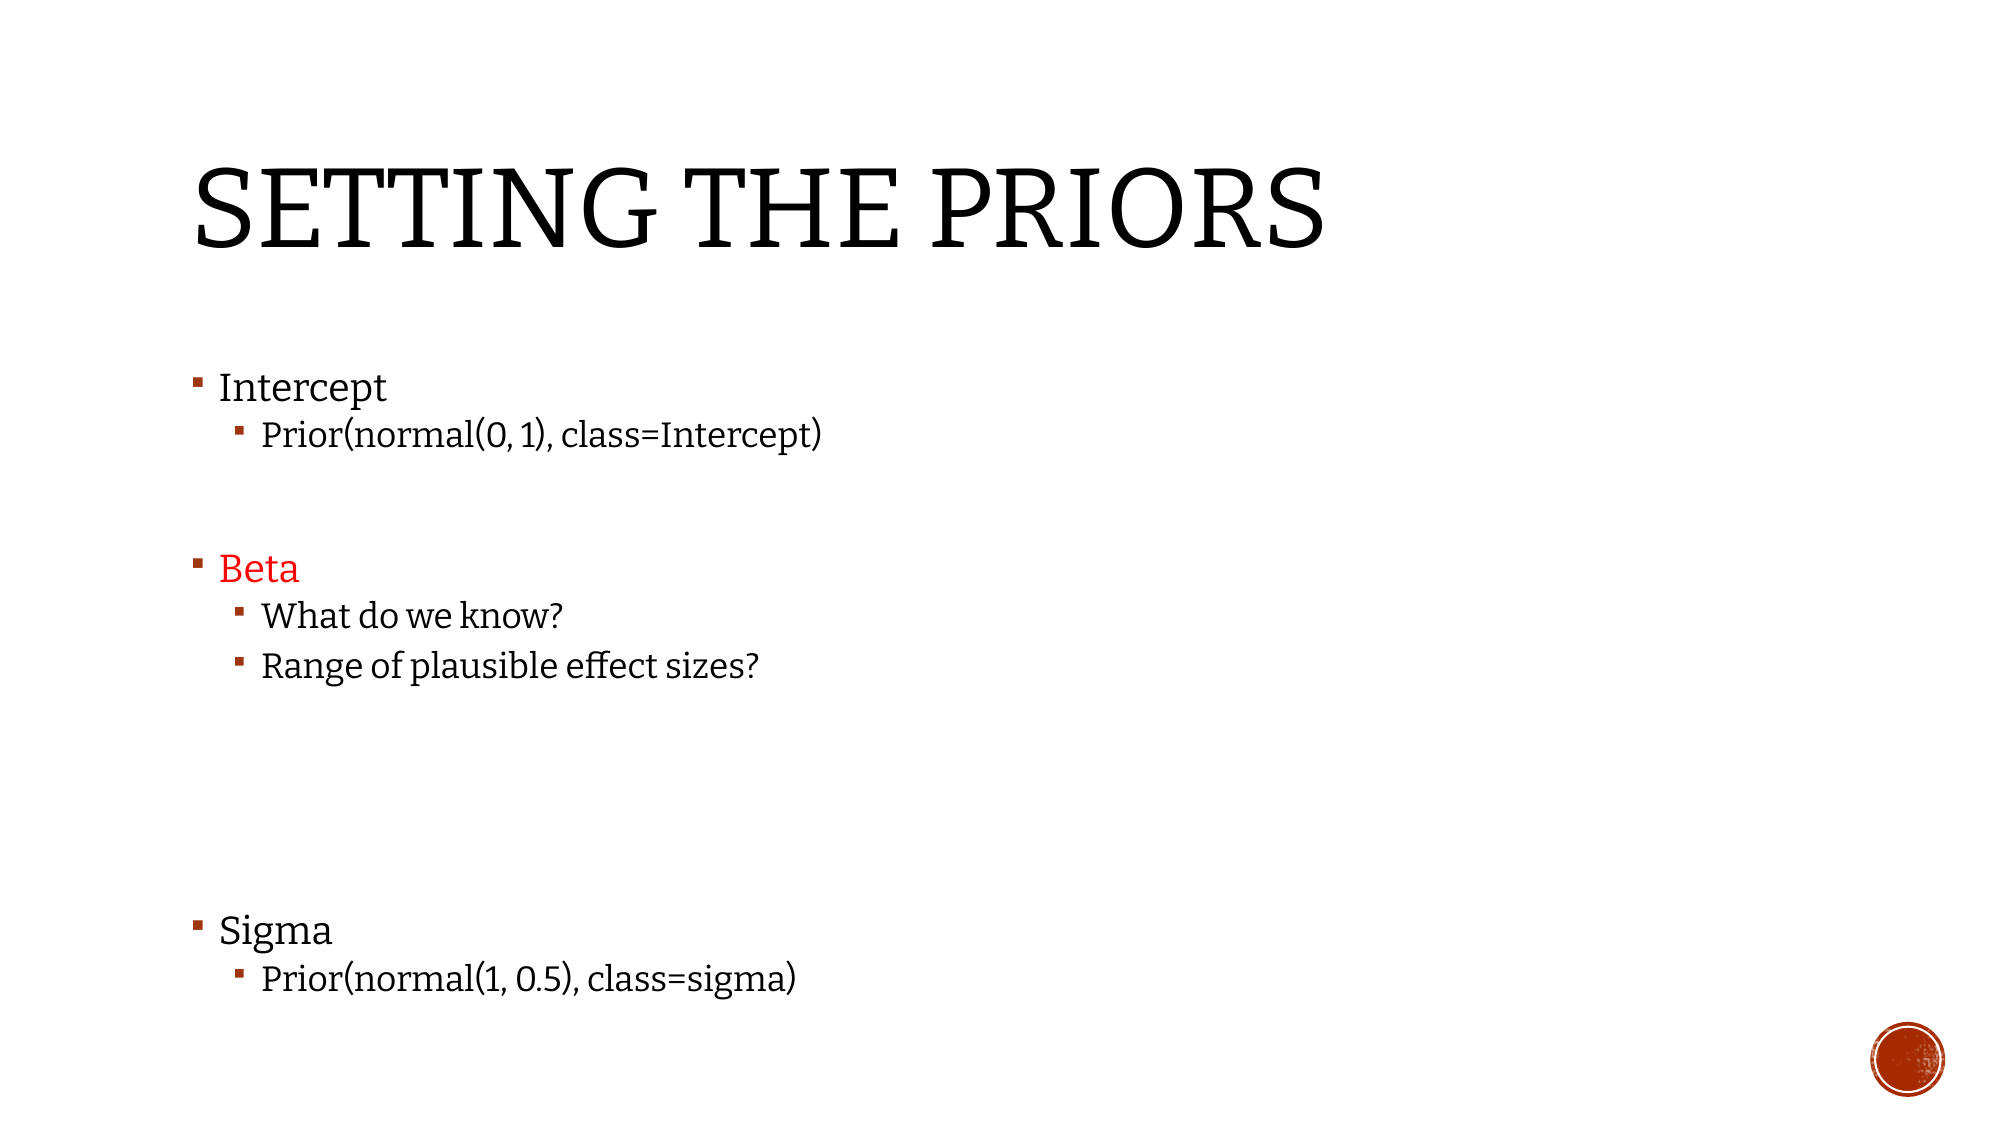

# Setting the priors
Intercept
Prior(normal(0, 1), class=Intercept)

Beta
What do we know?
Range of plausible effect sizes?

Sigma
Prior(normal(1, 0.5), class=sigma)